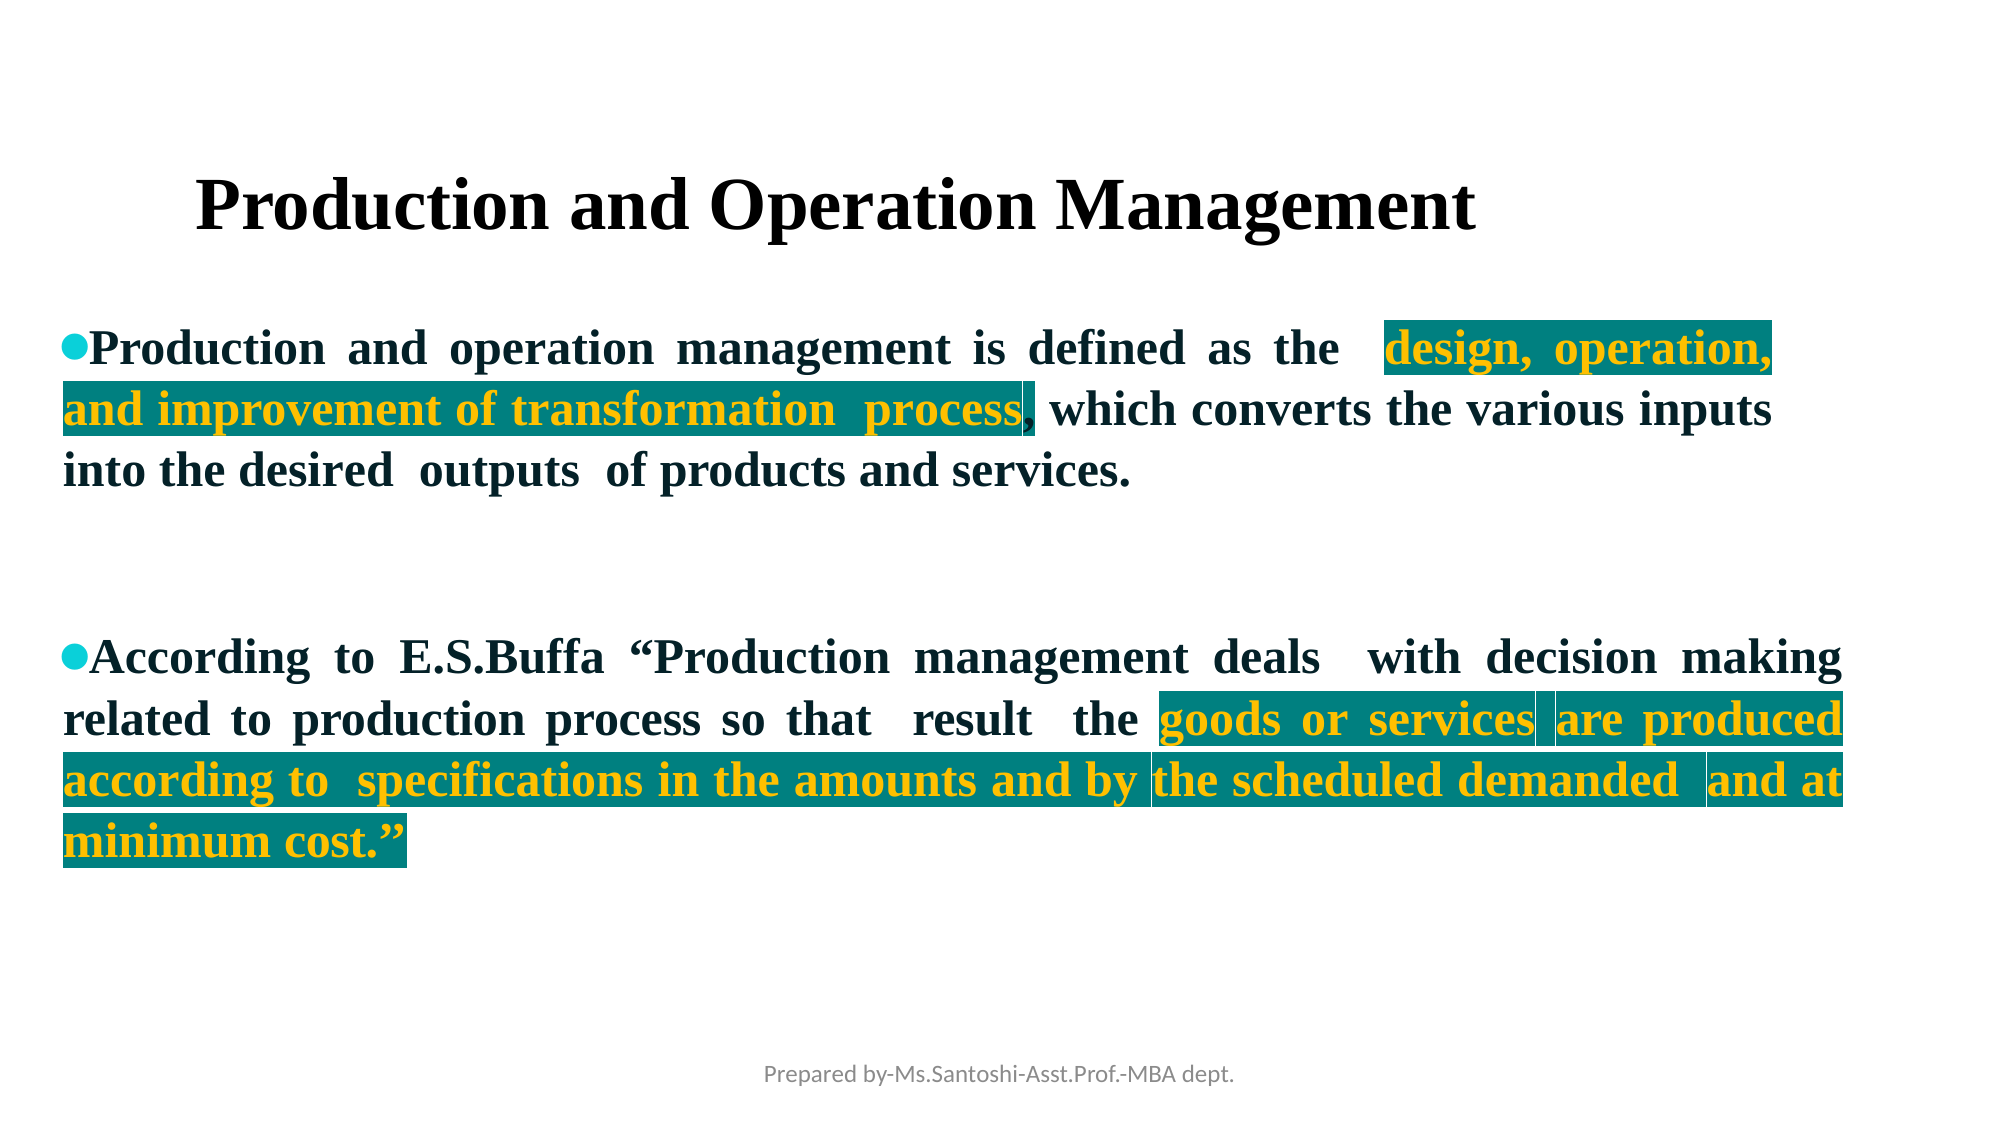

# Production and Operation Management
Production and operation management is defined as the  design, operation, and improvement of transformation  process, which converts the various inputs into the desired  outputs  of products and services.

According to E.S.Buffa “Production management deals  with decision making related to production process so that  result  the goods or services are produced according to  specifications in the amounts and by the scheduled demanded  and at minimum cost.’’
Prepared by-Ms.Santoshi-Asst.Prof.-MBA dept.